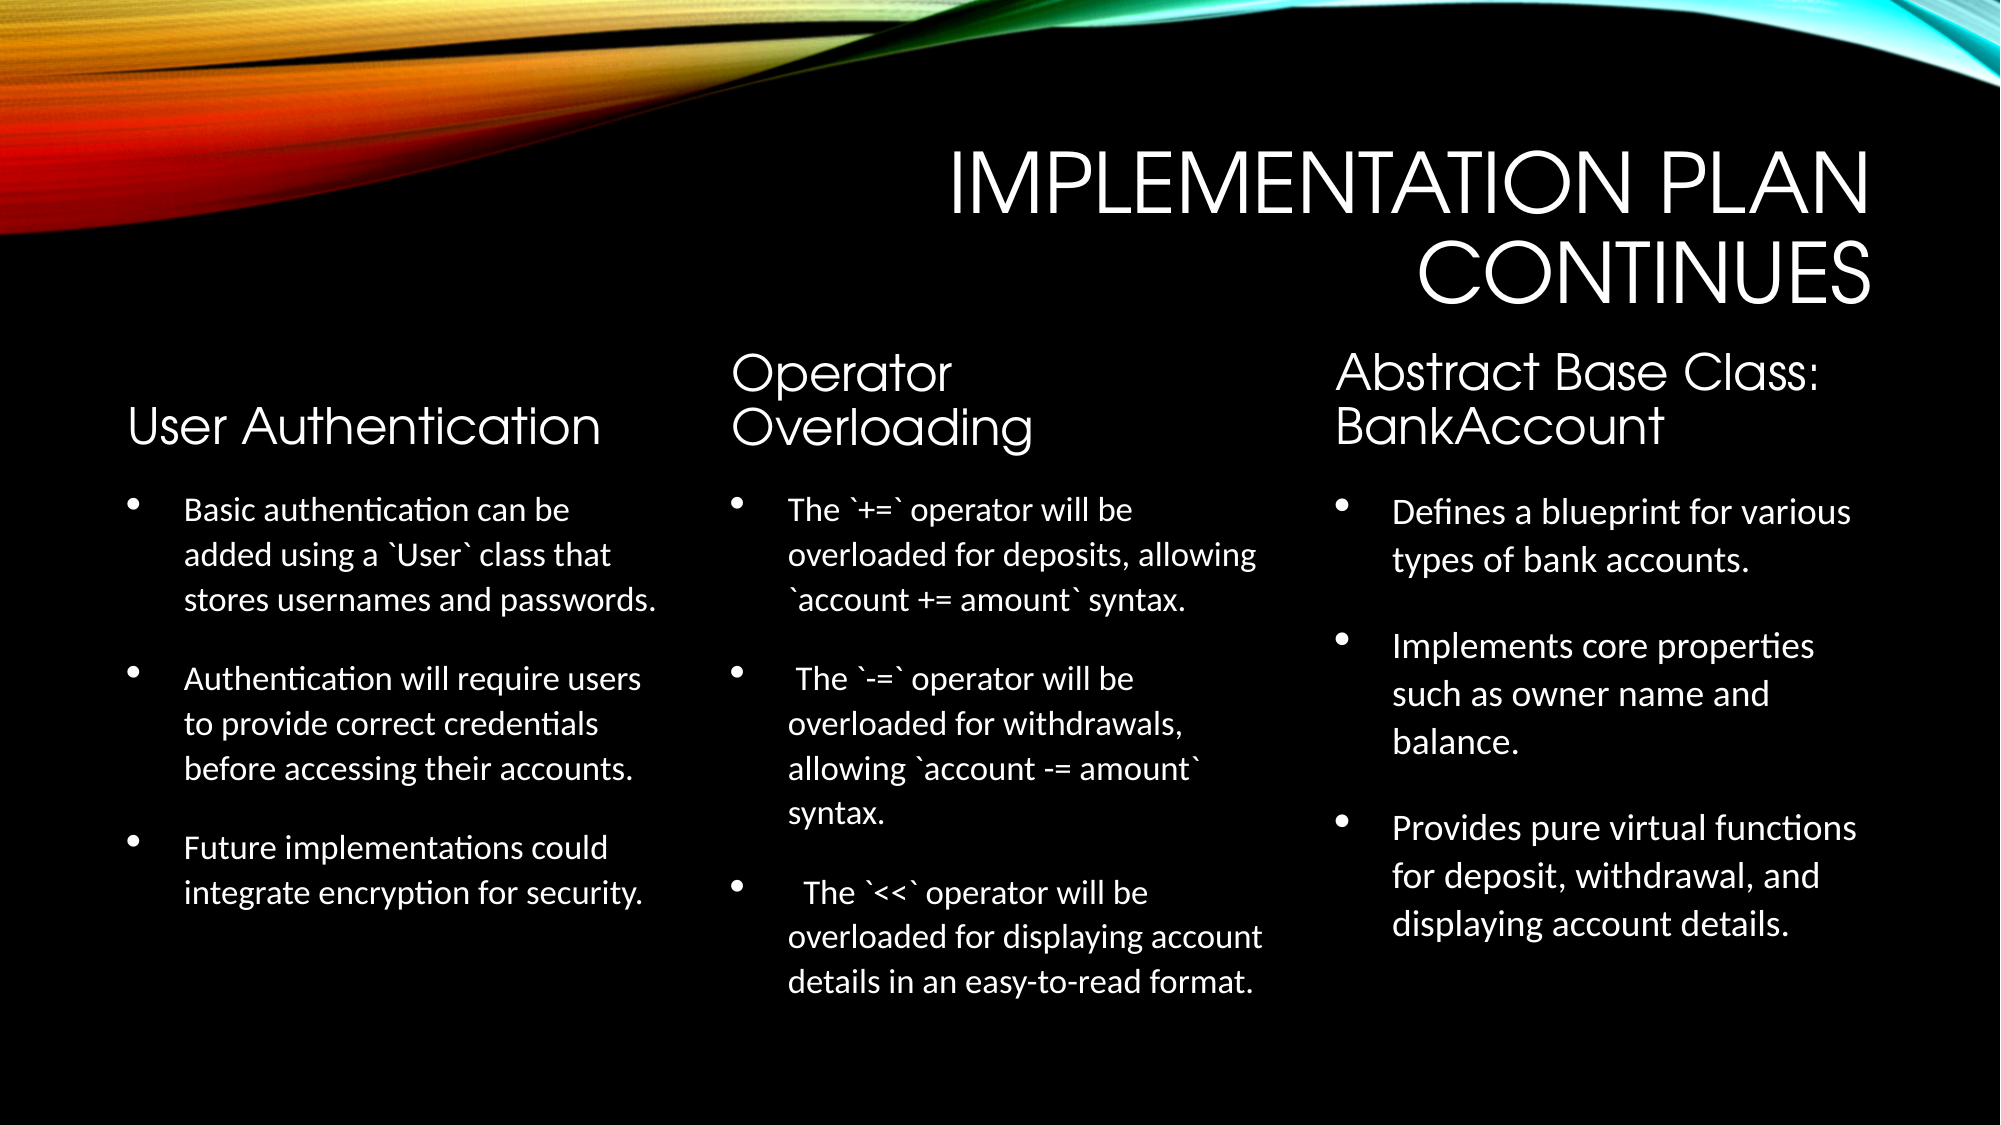

# Implementation Plan Continues
Abstract Base Class: BankAccount
Operator Overloading
User Authentication
The `+=` operator will be overloaded for deposits, allowing `account += amount` syntax.
 The `-=` operator will be overloaded for withdrawals, allowing `account -= amount` syntax.
  The `<<` operator will be overloaded for displaying account details in an easy-to-read format.
Basic authentication can be added using a `User` class that stores usernames and passwords.
Authentication will require users to provide correct credentials before accessing their accounts.
Future implementations could integrate encryption for security.

Defines a blueprint for various types of bank accounts.
Implements core properties such as owner name and balance.
Provides pure virtual functions for deposit, withdrawal, and displaying account details.